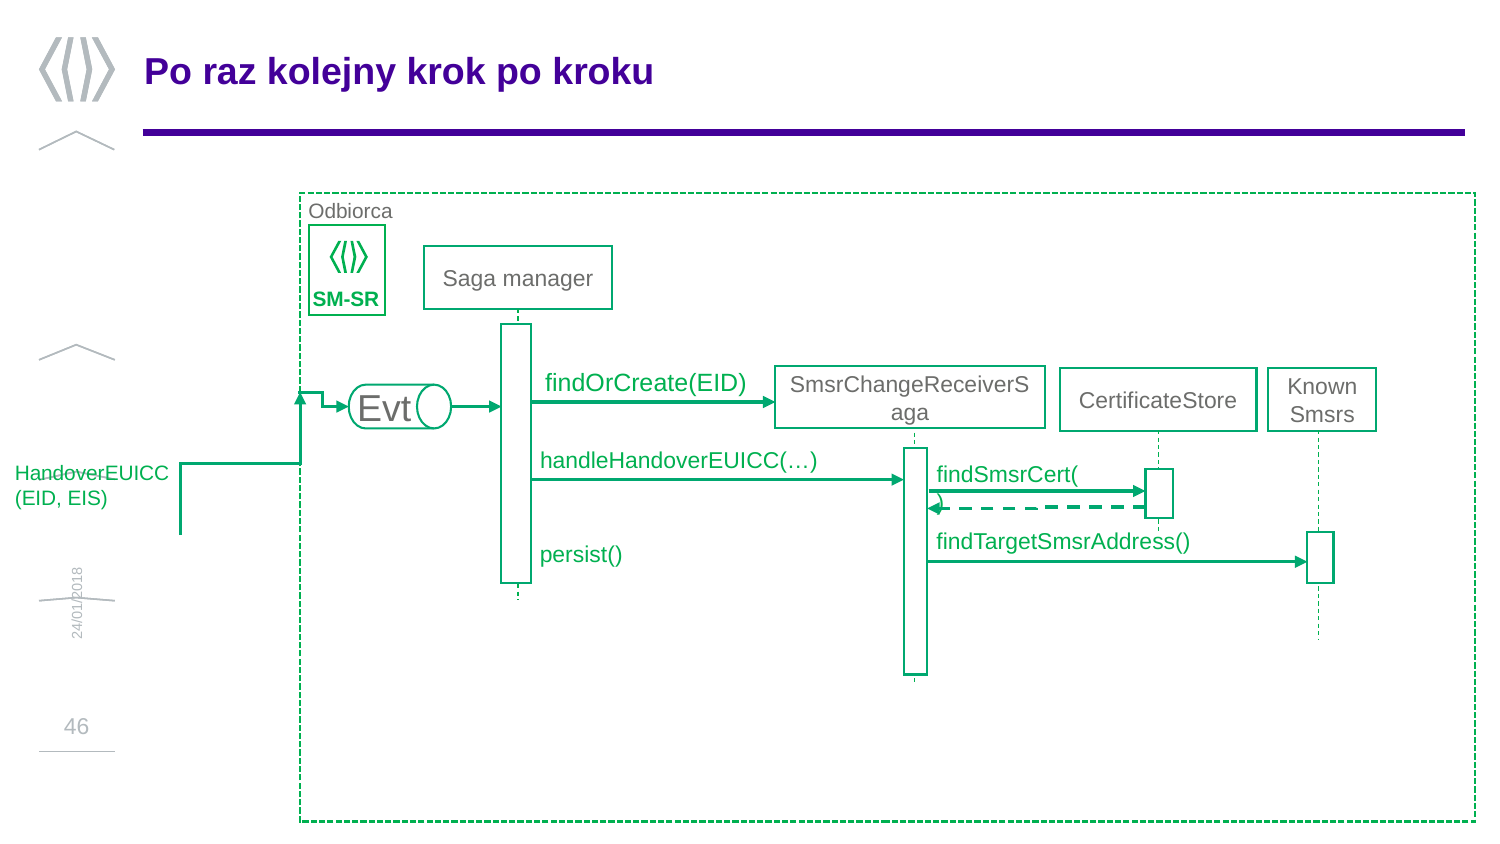

# Po raz kolejny krok po kroku
Odbiorca

SM-SR

Saga manager

findOrCreate(EID)
SmsrChangeReceiverSaga
CertificateStore
KnownSmsrs
Evt

handleHandoverEUICC(…)

HandoverEUICC
(EID, EIS)
findSmsrCert()

findTargetSmsrAddress()
persist()

24/01/2018
46